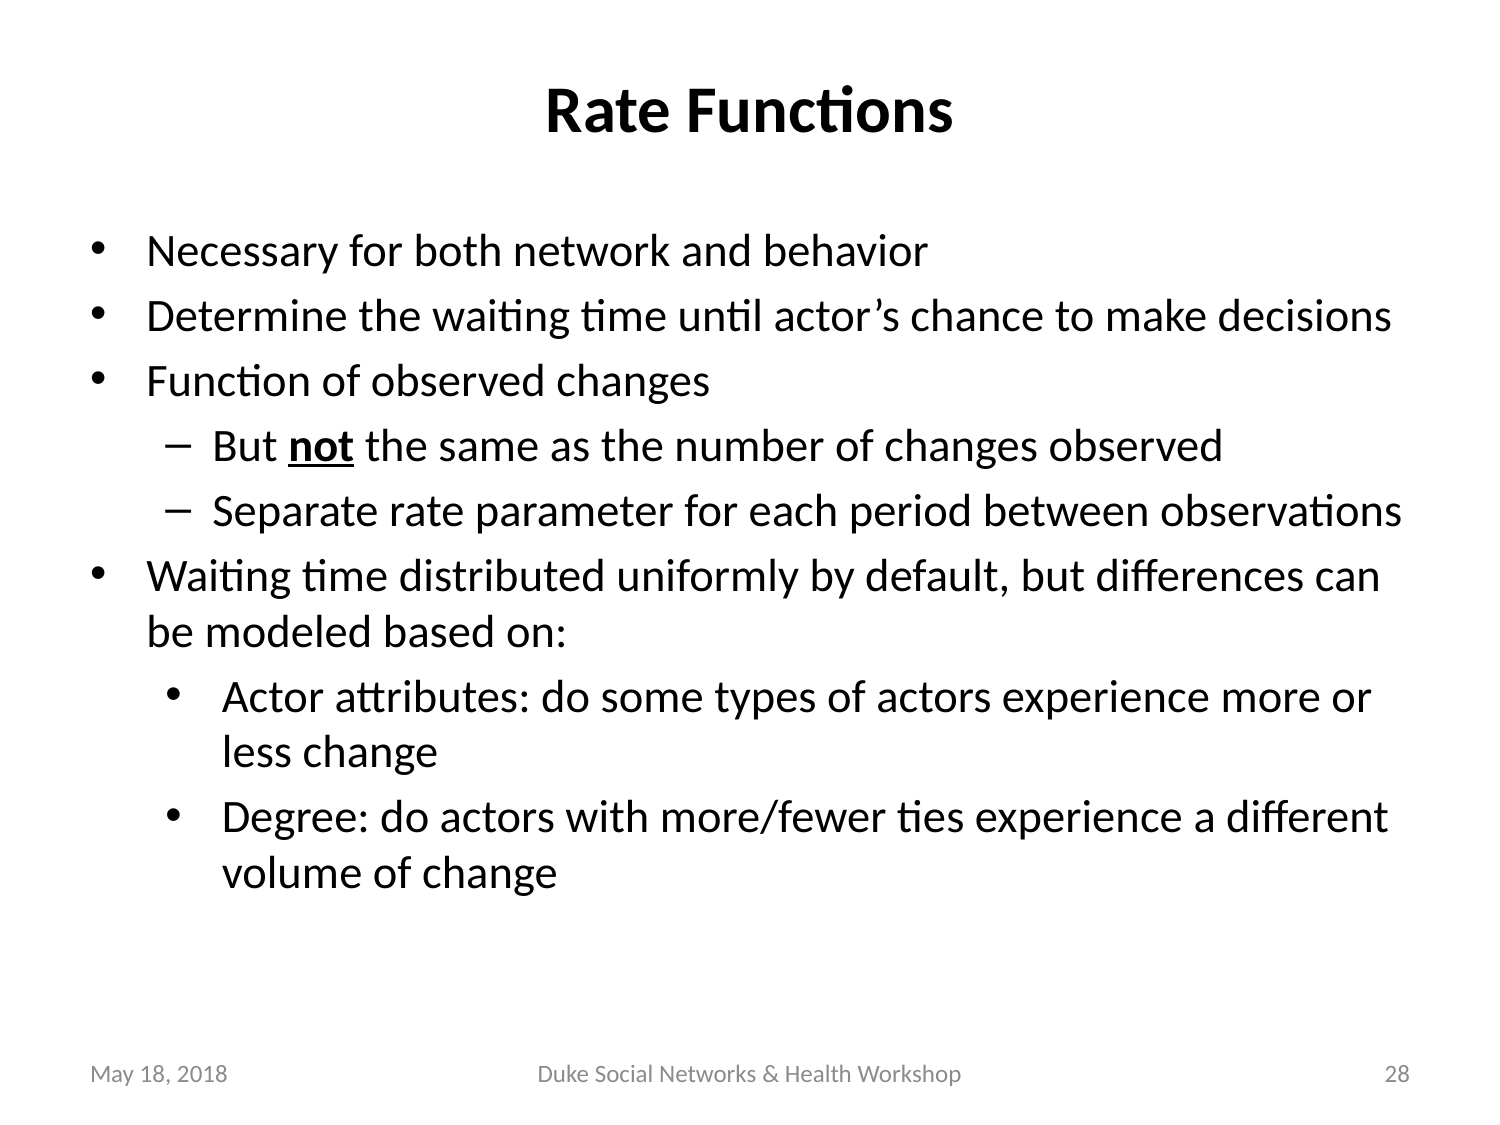

# Rate Functions
Necessary for both network and behavior
Determine the waiting time until actor’s chance to make decisions
Function of observed changes
But not the same as the number of changes observed
Separate rate parameter for each period between observations
Waiting time distributed uniformly by default, but differences can be modeled based on:
Actor attributes: do some types of actors experience more or less change
Degree: do actors with more/fewer ties experience a different volume of change
May 18, 2018
Duke Social Networks & Health Workshop
28